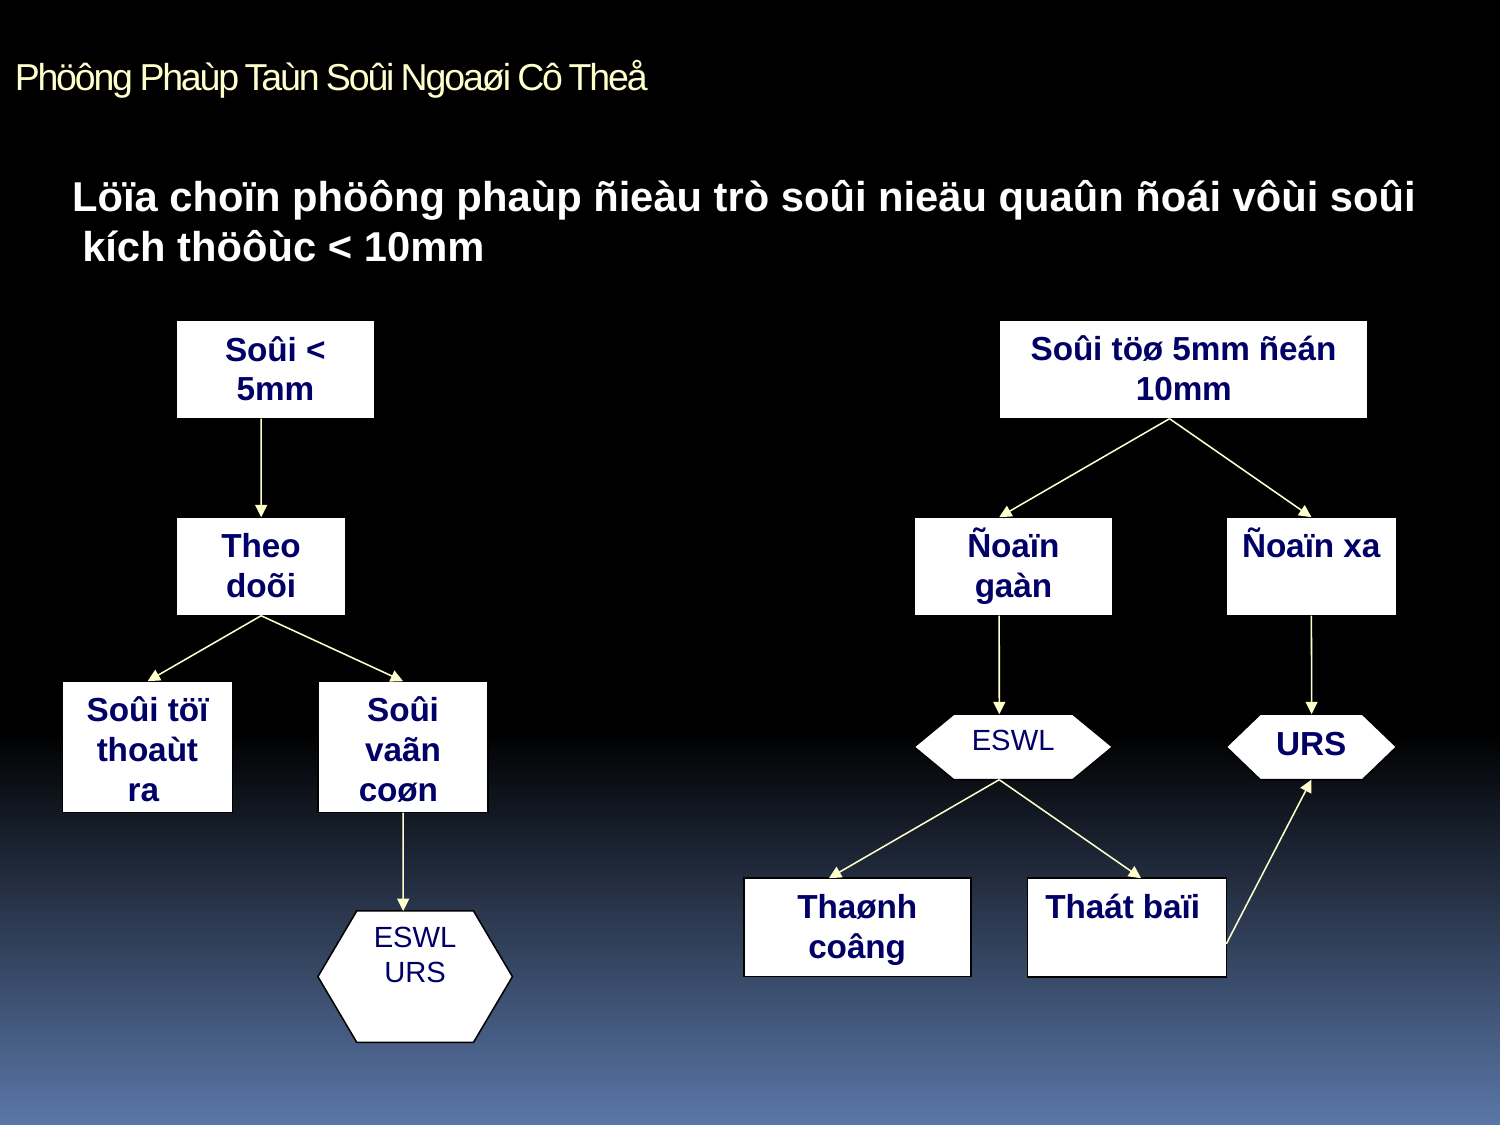

Phöông Phaùp Taùn Soûi Ngoaøi Cô Theå
    Löïa choïn phöông phaùp ñieàu trò soûi nieäu quaûn ñoái vôùi soûi kích thöôùc < 10mm

Soûi < 5mm
Soûi töø 5mm ñeán 10mm

Theo doõi
Ñoaïn gaàn
Ñoaïn xa

Soûi töï thoaùt ra
Soûi vaãn coøn
ESWL
URS

Thaønh coâng
Thaát baïi
ESWL
URS